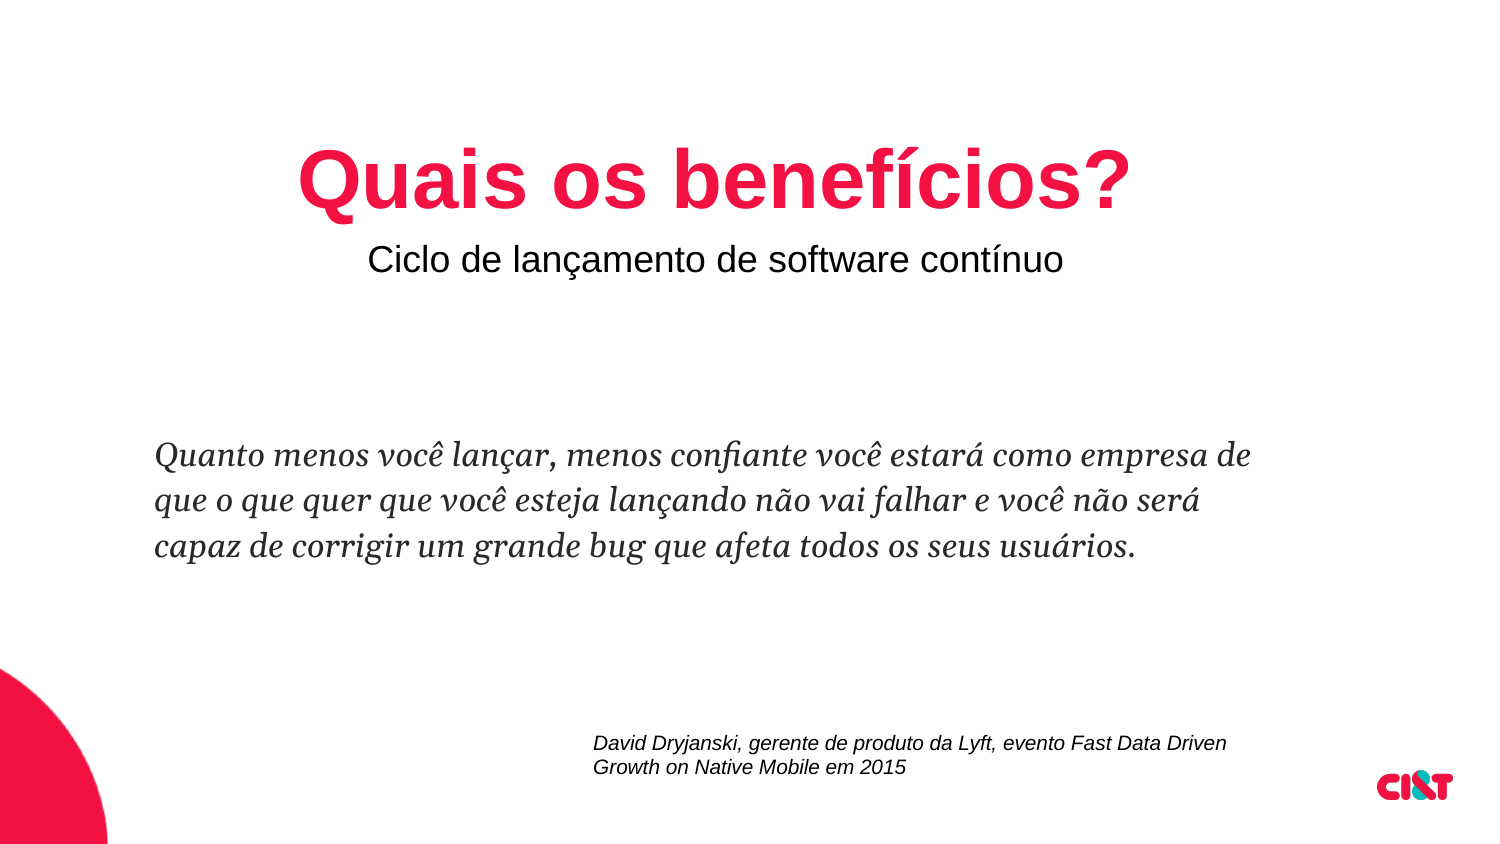

Quais os benefícios?
Ciclo de lançamento de software contínuo
Quanto menos você lançar, menos confiante você estará como empresa de que o que quer que você esteja lançando não vai falhar e você não será capaz de corrigir um grande bug que afeta todos os seus usuários.
David Dryjanski, gerente de produto da Lyft, evento Fast Data Driven Growth on Native Mobile em 2015